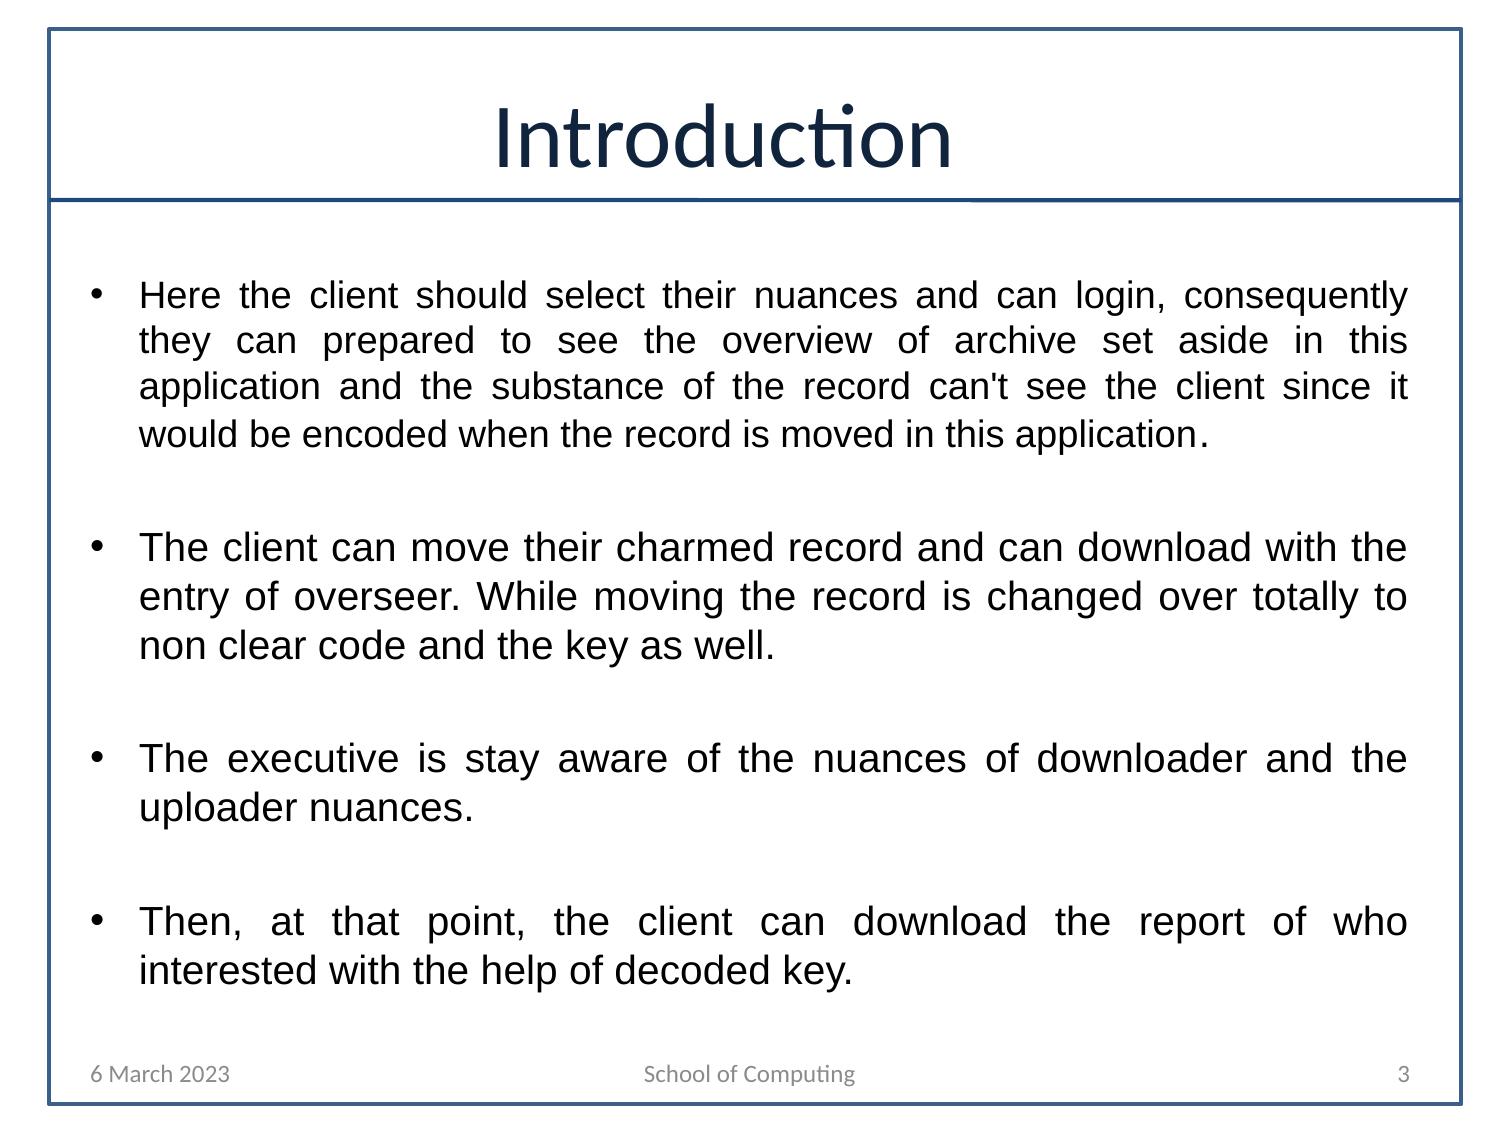

# Introduction
Here the client should select their nuances and can login, consequently they can prepared to see the overview of archive set aside in this application and the substance of the record can't see the client since it would be encoded when the record is moved in this application.

The client can move their charmed record and can download with the entry of overseer. While moving the record is changed over totally to non clear code and the key as well.

The executive is stay aware of the nuances of downloader and the uploader nuances.

Then, at that point, the client can download the report of who interested with the help of decoded key.

6 March 2023
School of Computing
3